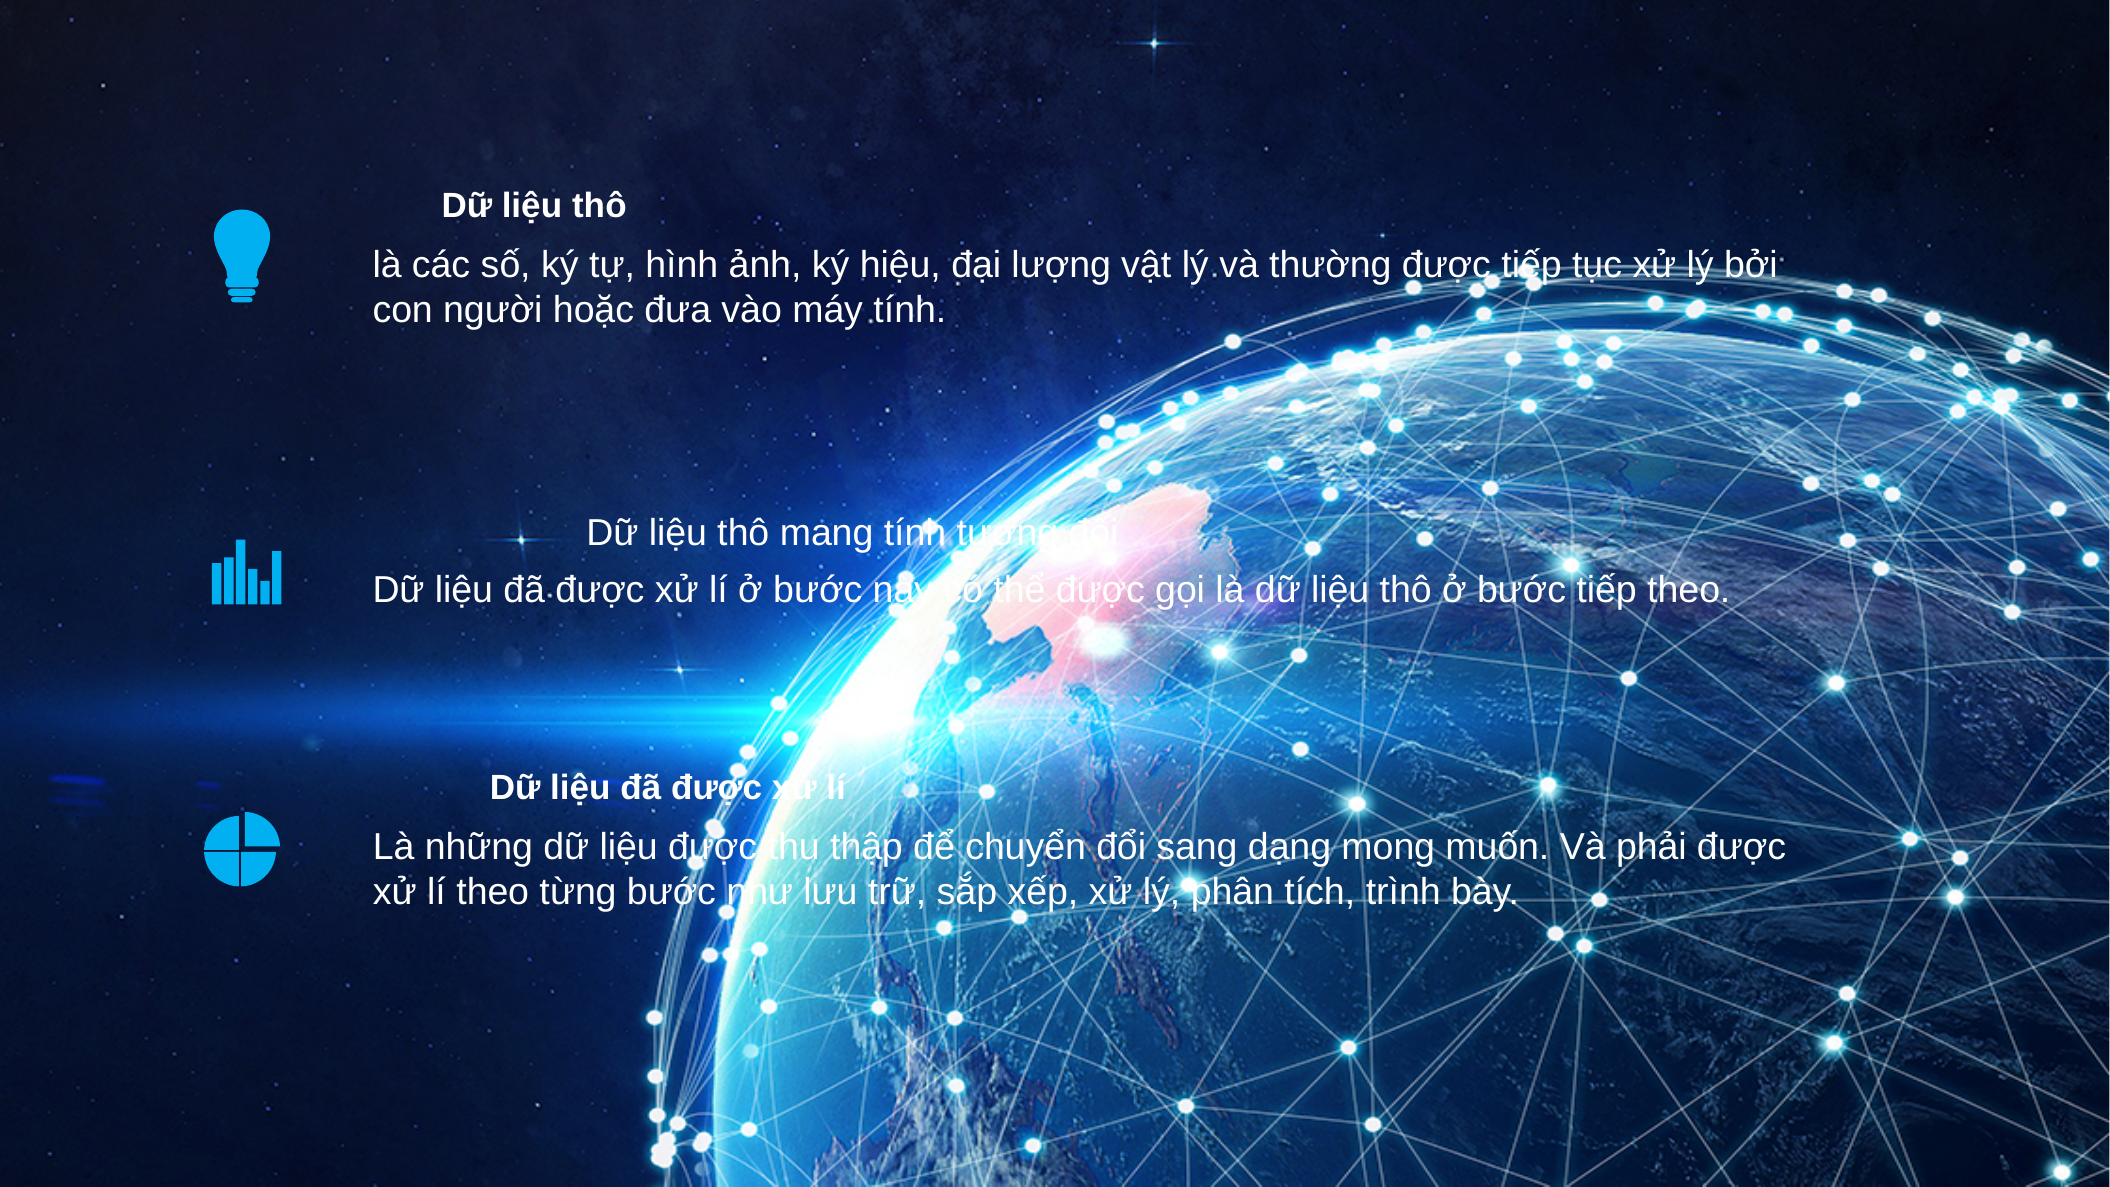

Dữ liệu thô
là các số, ký tự, hình ảnh, ký hiệu, đại lượng vật lý và thường được tiếp tục xử lý bởi con người hoặc đưa vào máy tính.

Dữ liệu thô mang tính tương đối
Dữ liệu đã được xử lí ở bước này có thể được gọi là dữ liệu thô ở bước tiếp theo.

Dữ liệu đã được xử lí
Là những dữ liệu được thu thập để chuyển đổi sang dạng mong muốn. Và phải được xử lí theo từng bước như lưu trữ, sắp xếp, xử lý, phân tích, trình bày.